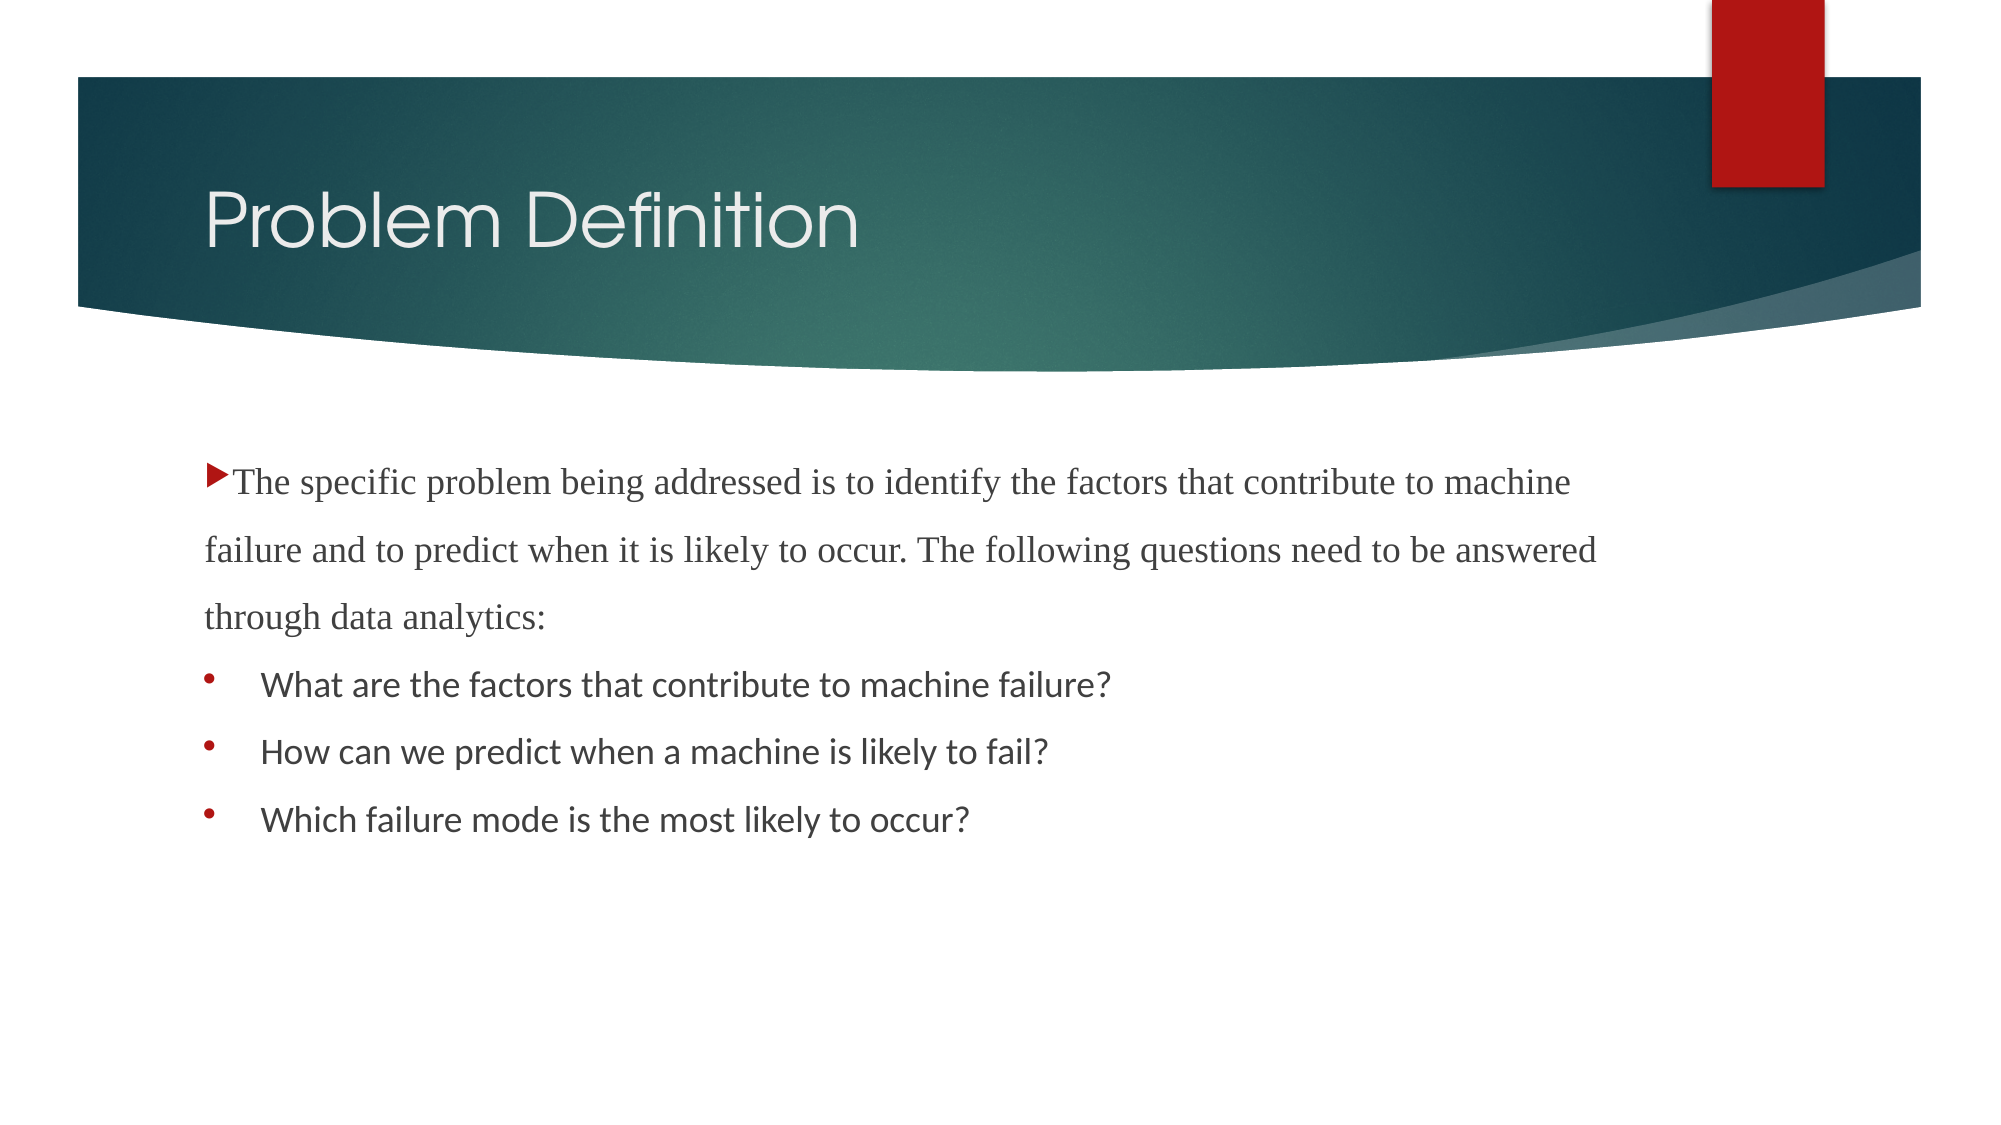

# Problem Definition
The specific problem being addressed is to identify the factors that contribute to machine failure and to predict when it is likely to occur. The following questions need to be answered through data analytics:
What are the factors that contribute to machine failure?
How can we predict when a machine is likely to fail?
Which failure mode is the most likely to occur?